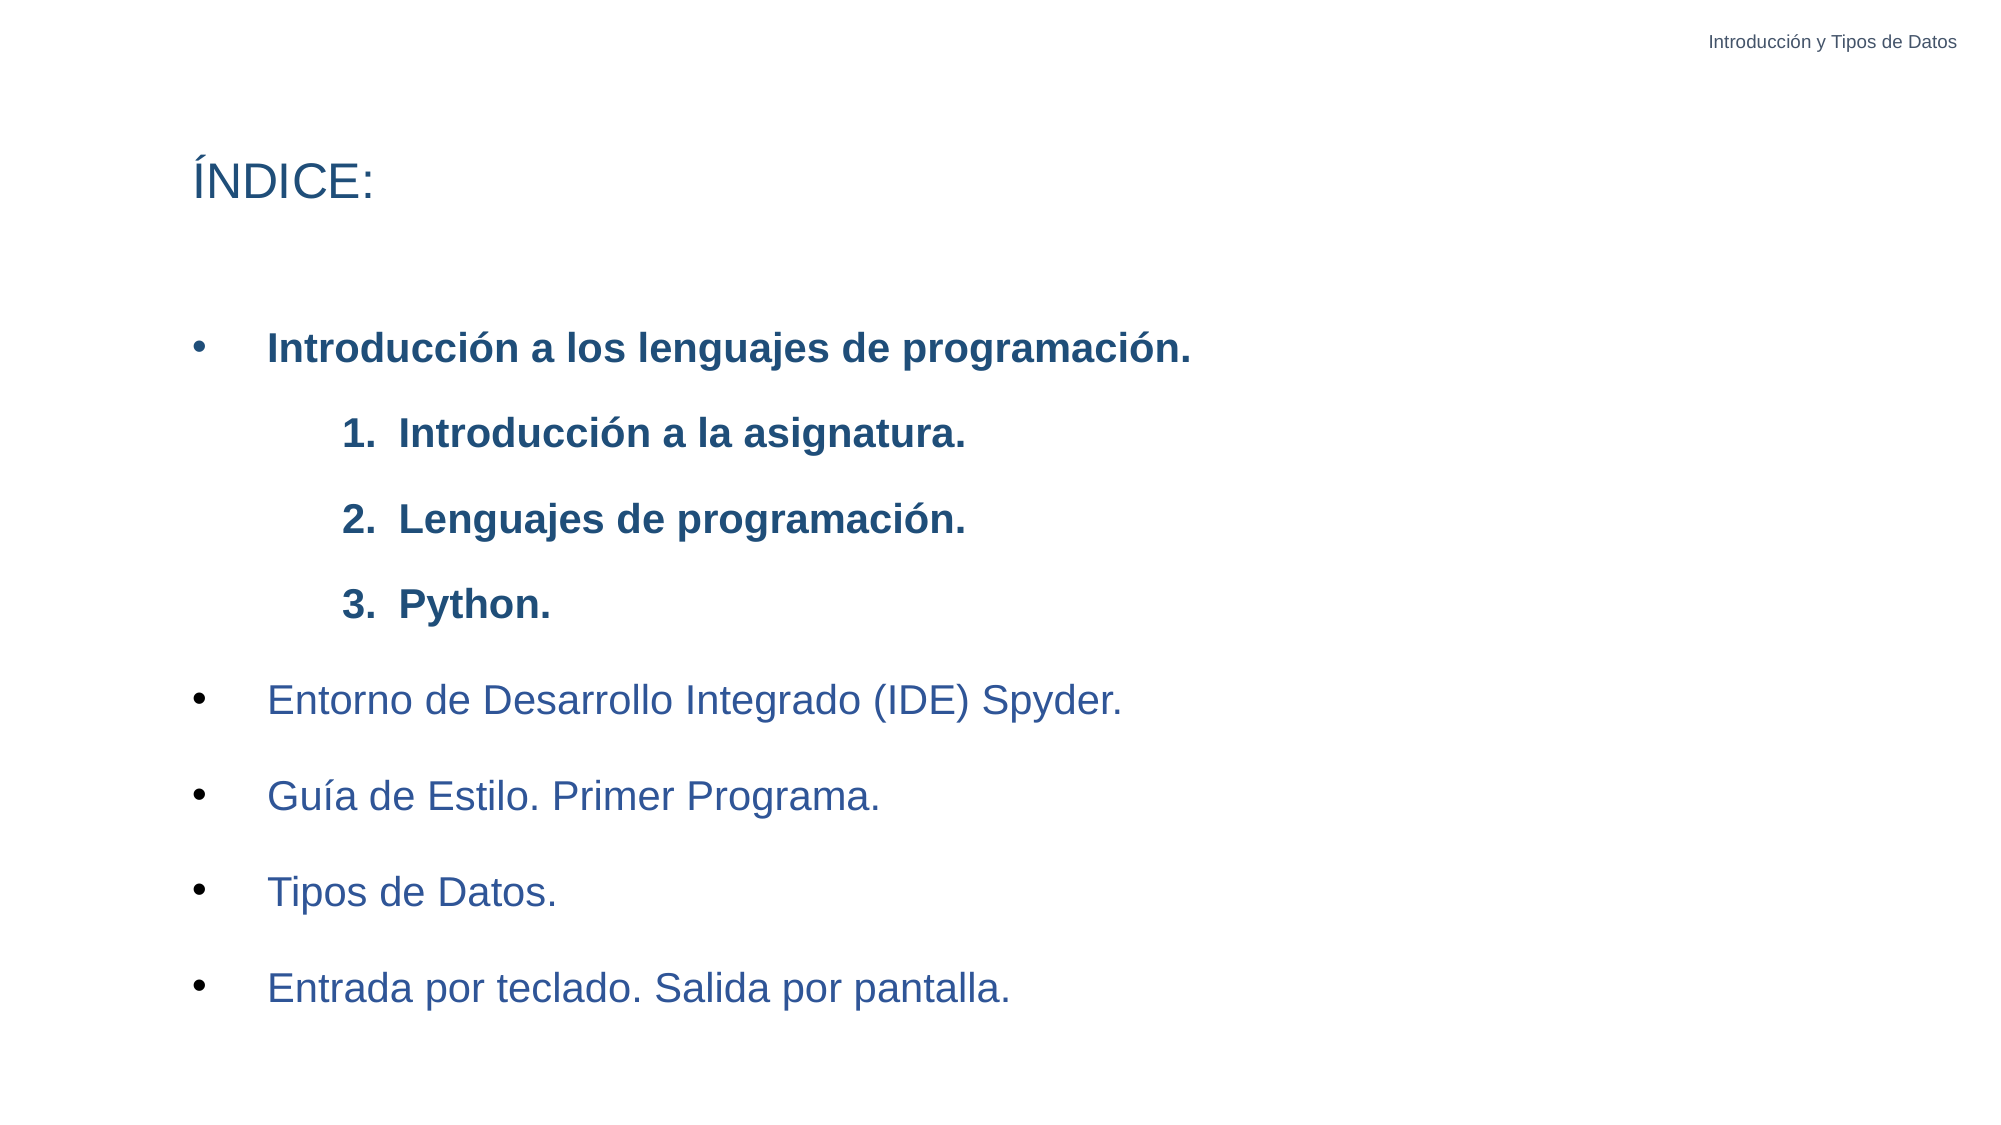

Introducción y Tipos de Datos
ÍNDICE:

Introducción a los lenguajes de programación.
Introducción a la asignatura.
Lenguajes de programación.
Python.
Entorno de Desarrollo Integrado (IDE) Spyder.
Guía de Estilo. Primer Programa.
Tipos de Datos.
Entrada por teclado. Salida por pantalla.